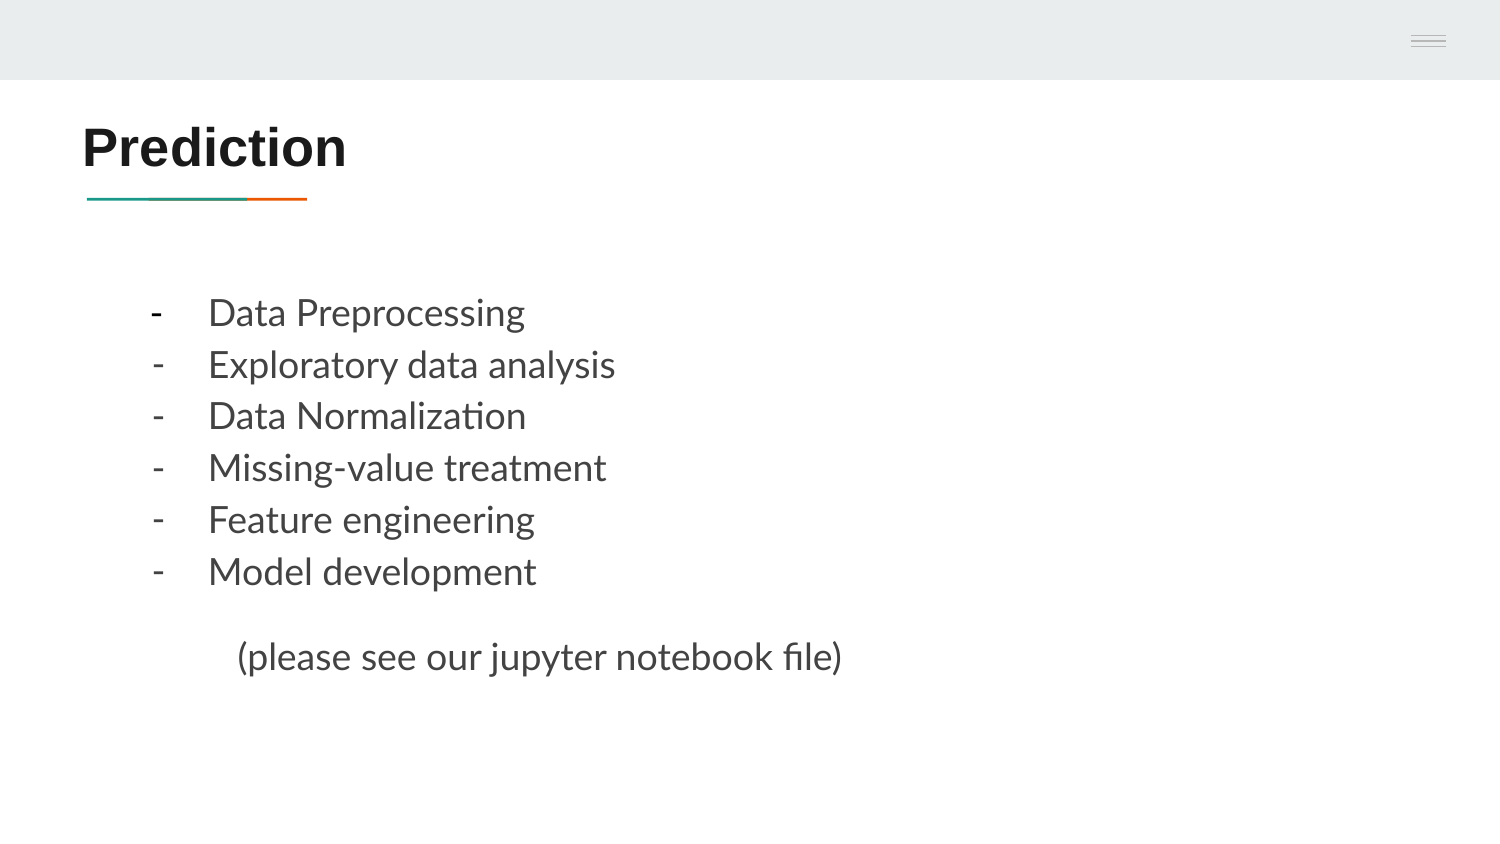

# Prediction
Data Preprocessing
Exploratory data analysis
Data Normalization
Missing-value treatment
Feature engineering
Model development
           (please see our jupyter notebook file)